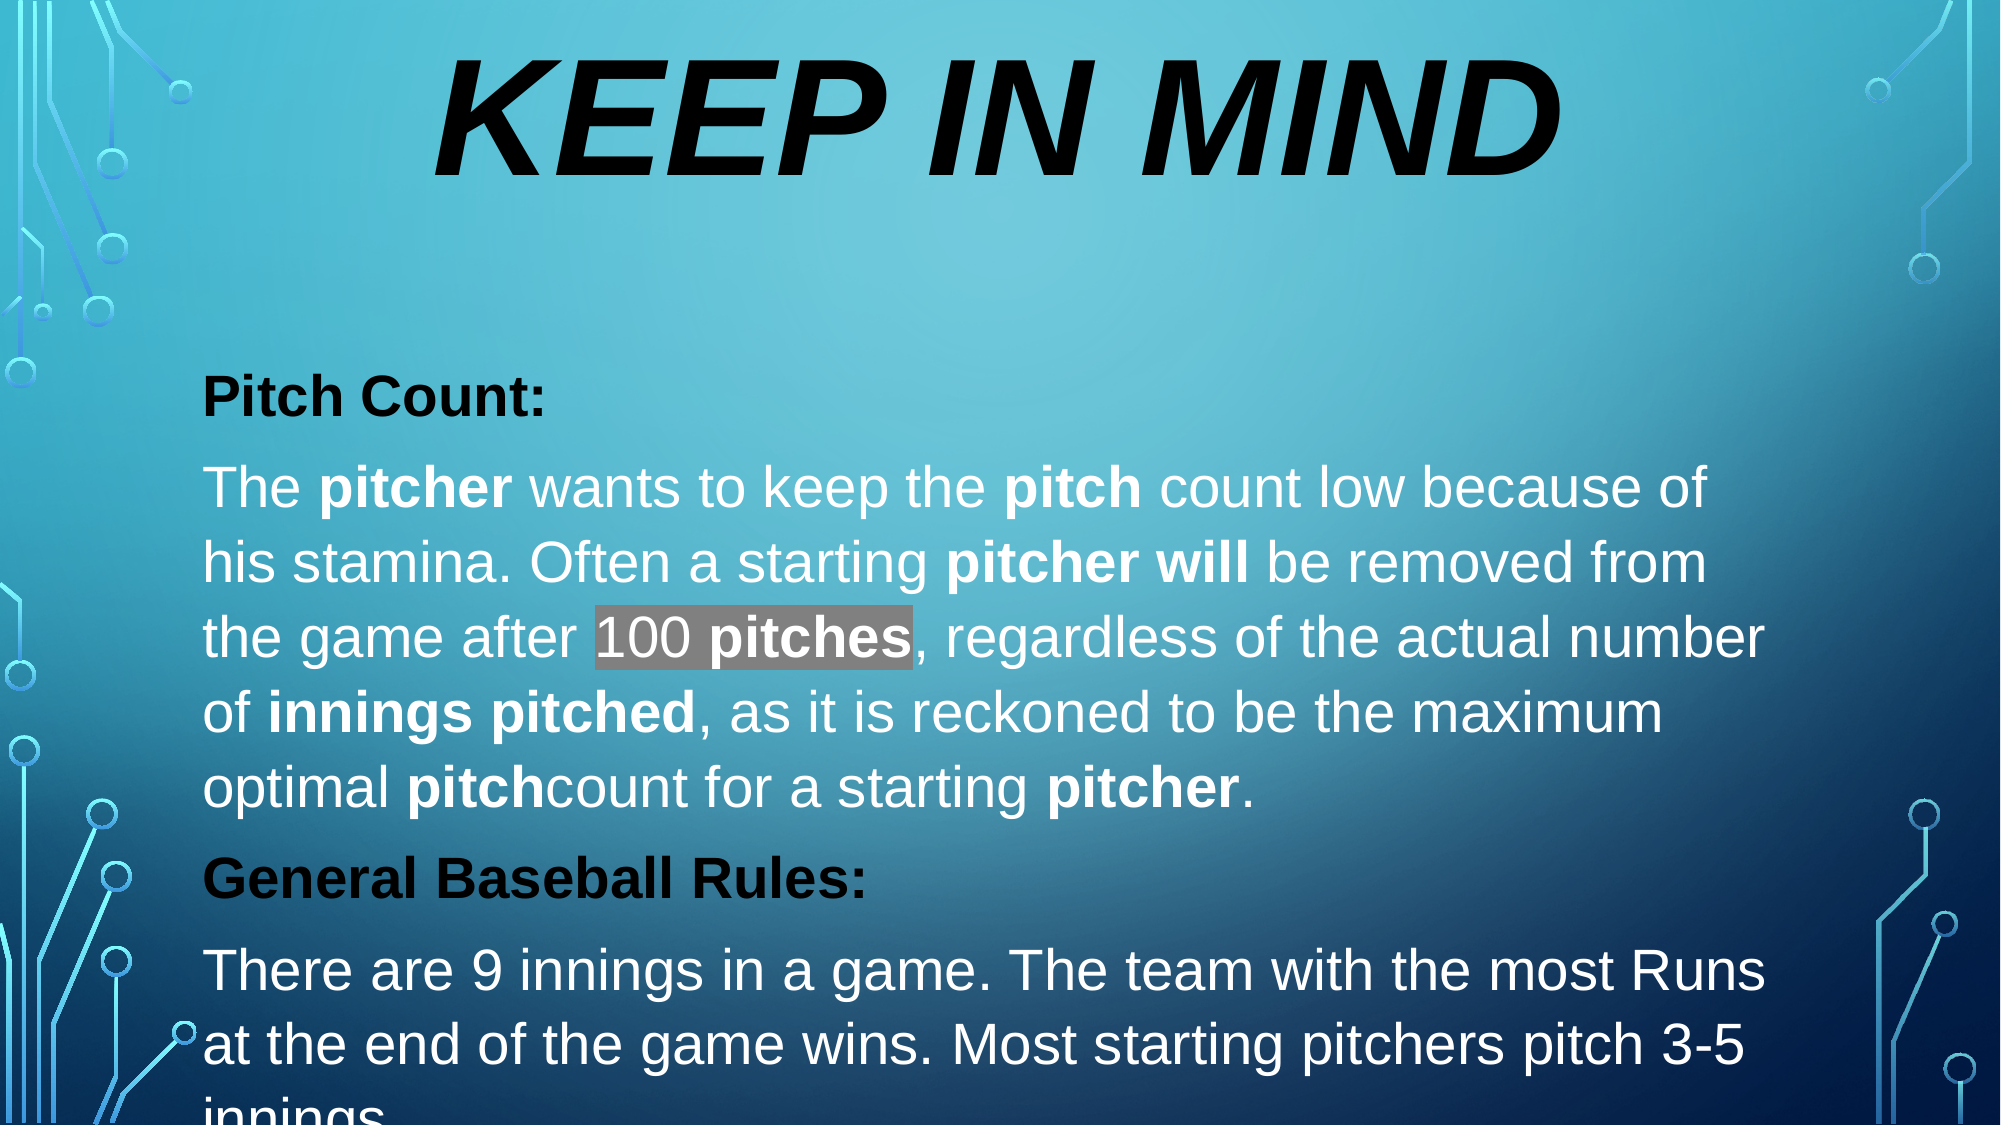

# Keep in mind
Pitch Count:
The pitcher wants to keep the pitch count low because of his stamina. Often a starting pitcher will be removed from the game after 100 pitches, regardless of the actual number of innings pitched, as it is reckoned to be the maximum optimal pitchcount for a starting pitcher.
General Baseball Rules:
There are 9 innings in a game. The team with the most Runs at the end of the game wins. Most starting pitchers pitch 3-5 innings.